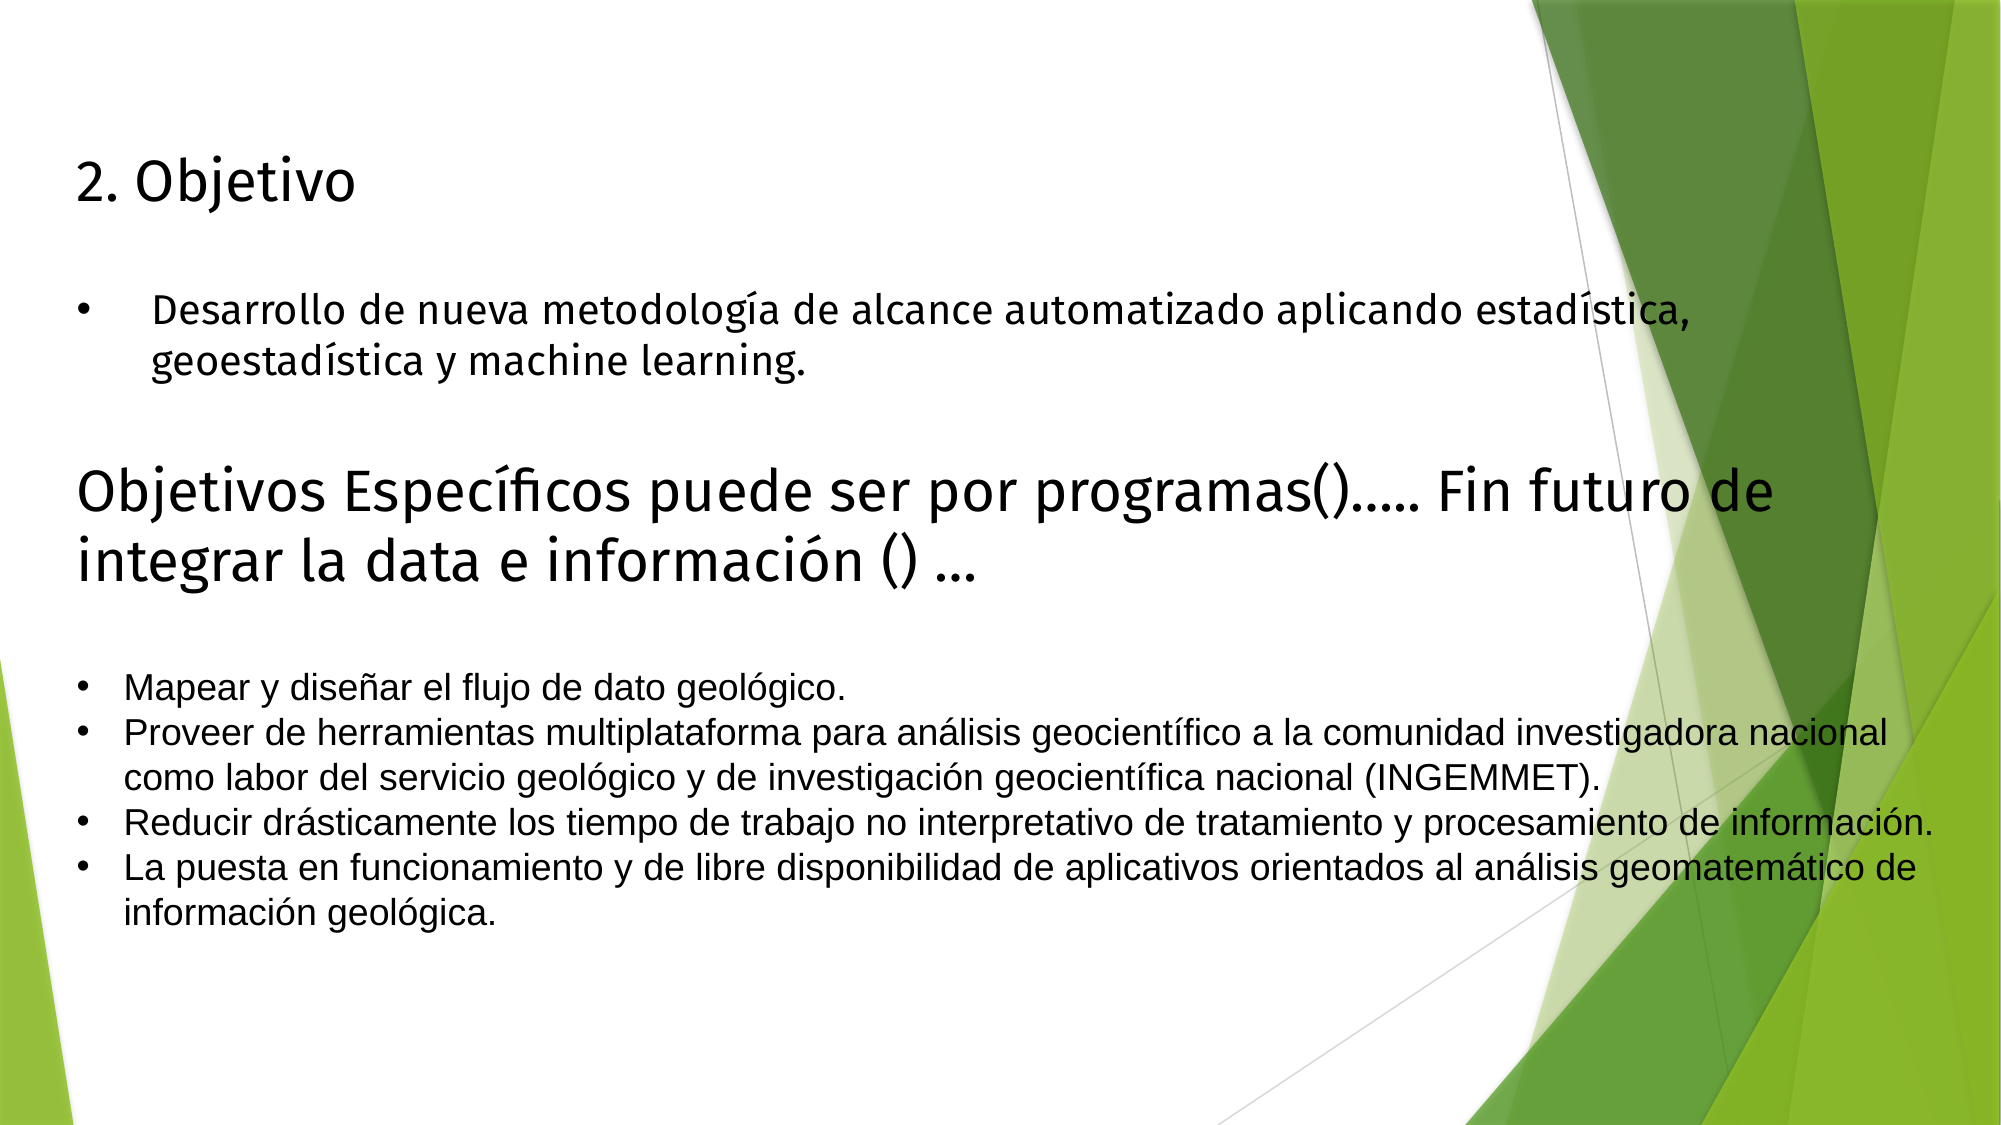

2. Objetivo

Desarrollo de nueva metodología de alcance automatizado aplicando estadística, geoestadística y machine learning.

Objetivos Específicos puede ser por programas()….. Fin futuro de integrar la data e información () …

Mapear y diseñar el flujo de dato geológico.
Proveer de herramientas multiplataforma para análisis geocientífico a la comunidad investigadora nacional como labor del servicio geológico y de investigación geocientífica nacional (INGEMMET).
Reducir drásticamente los tiempo de trabajo no interpretativo de tratamiento y procesamiento de información.
La puesta en funcionamiento y de libre disponibilidad de aplicativos orientados al análisis geomatemático de información geológica.